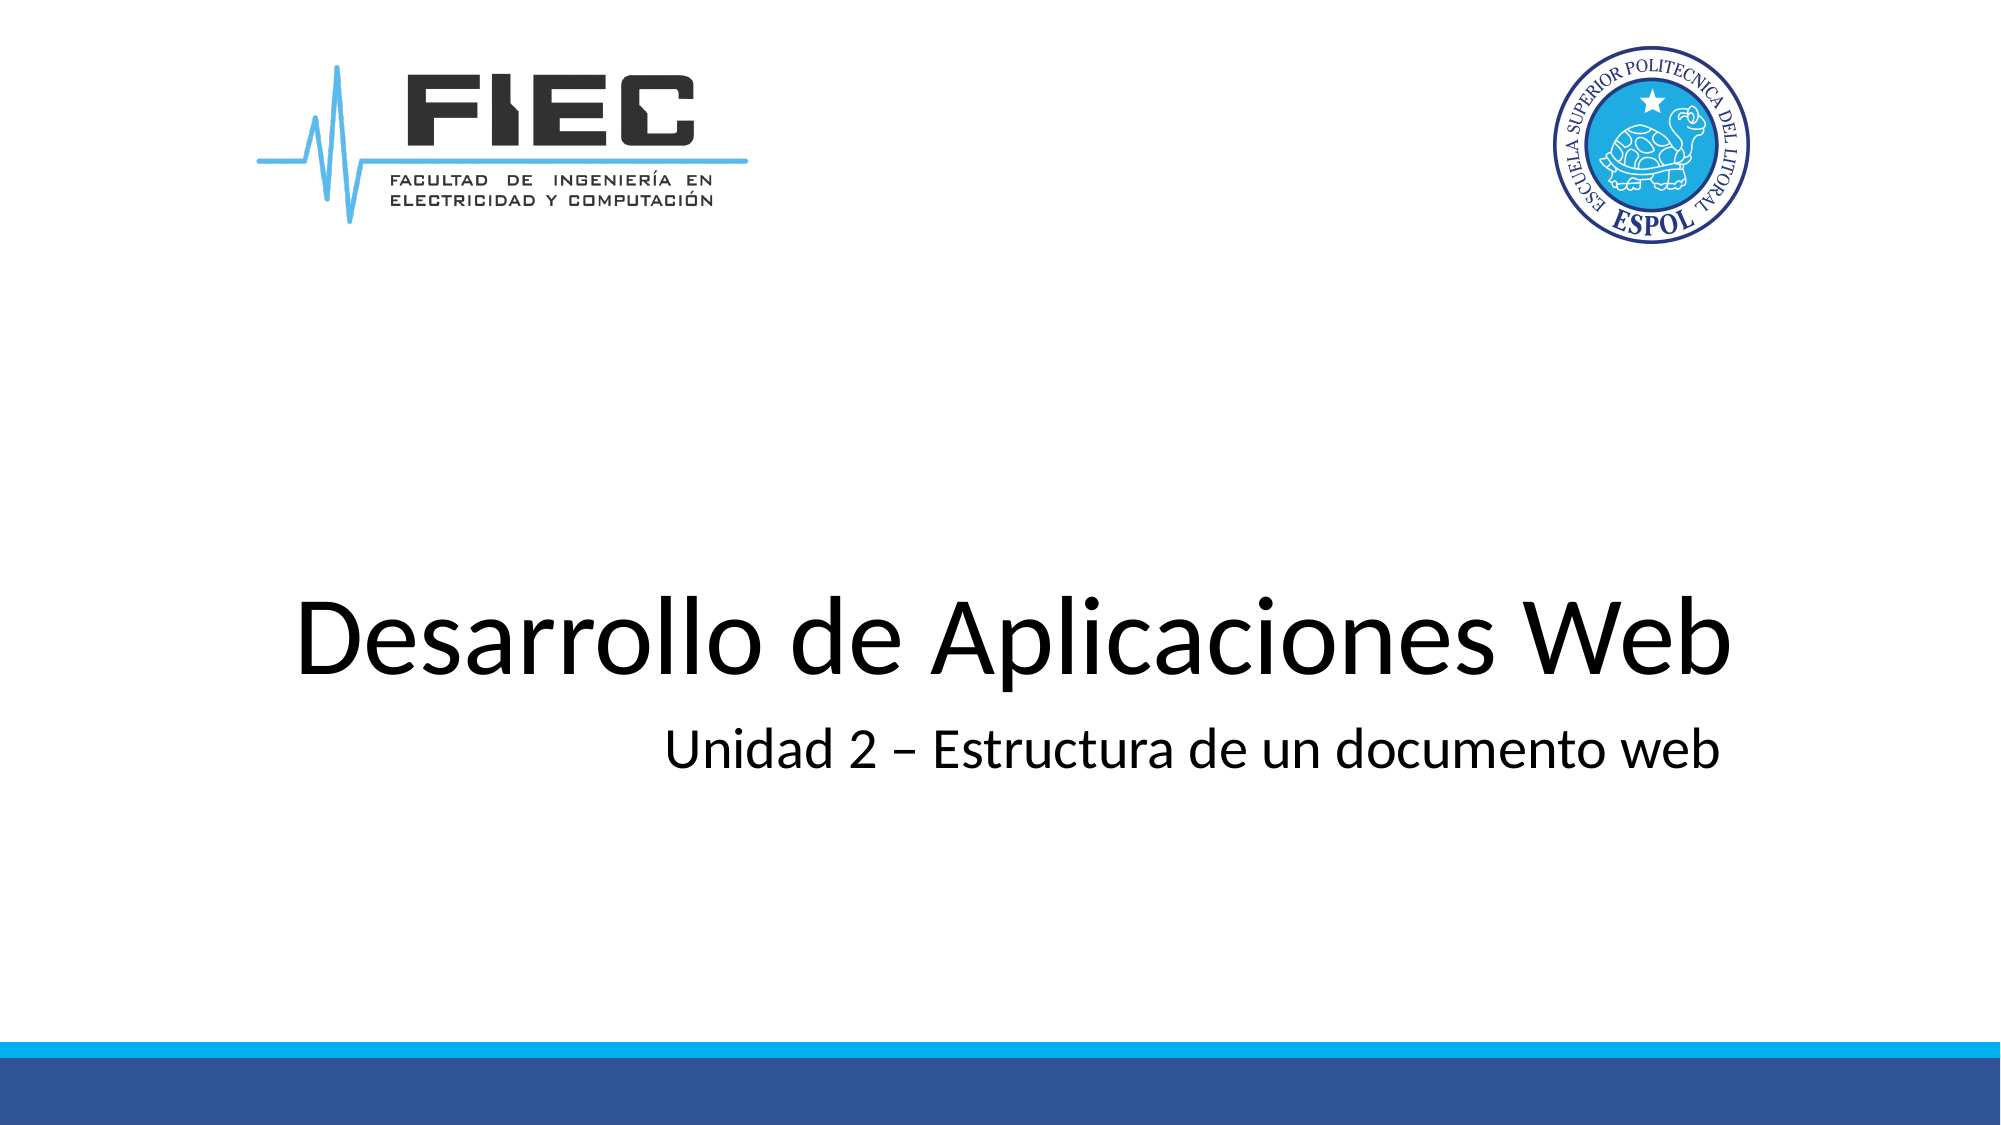

# Desarrollo de Aplicaciones Web
Unidad 2 – Estructura de un documento web